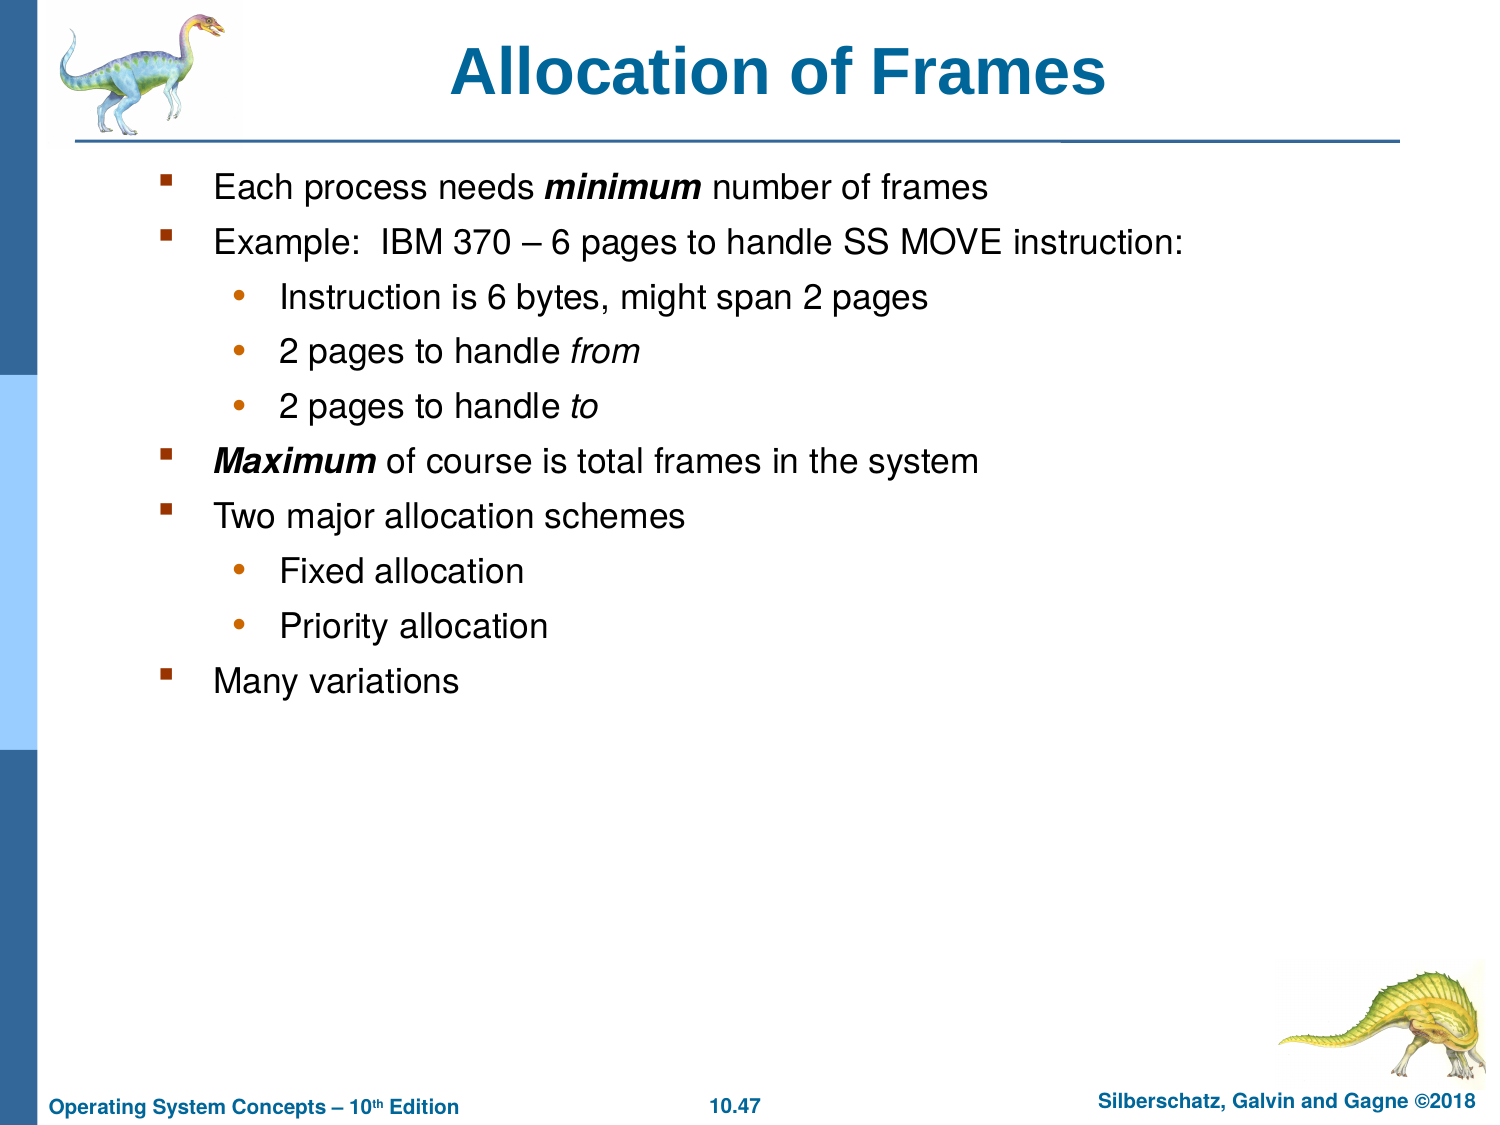

# Allocation of Frames
Each process needs minimum number of frames
Example:  IBM 370 – 6 pages to handle SS MOVE instruction:
Instruction is 6 bytes, might span 2 pages
2 pages to handle from
2 pages to handle to
Maximum of course is total frames in the system
Two major allocation schemes
Fixed allocation
Priority allocation
Many variations